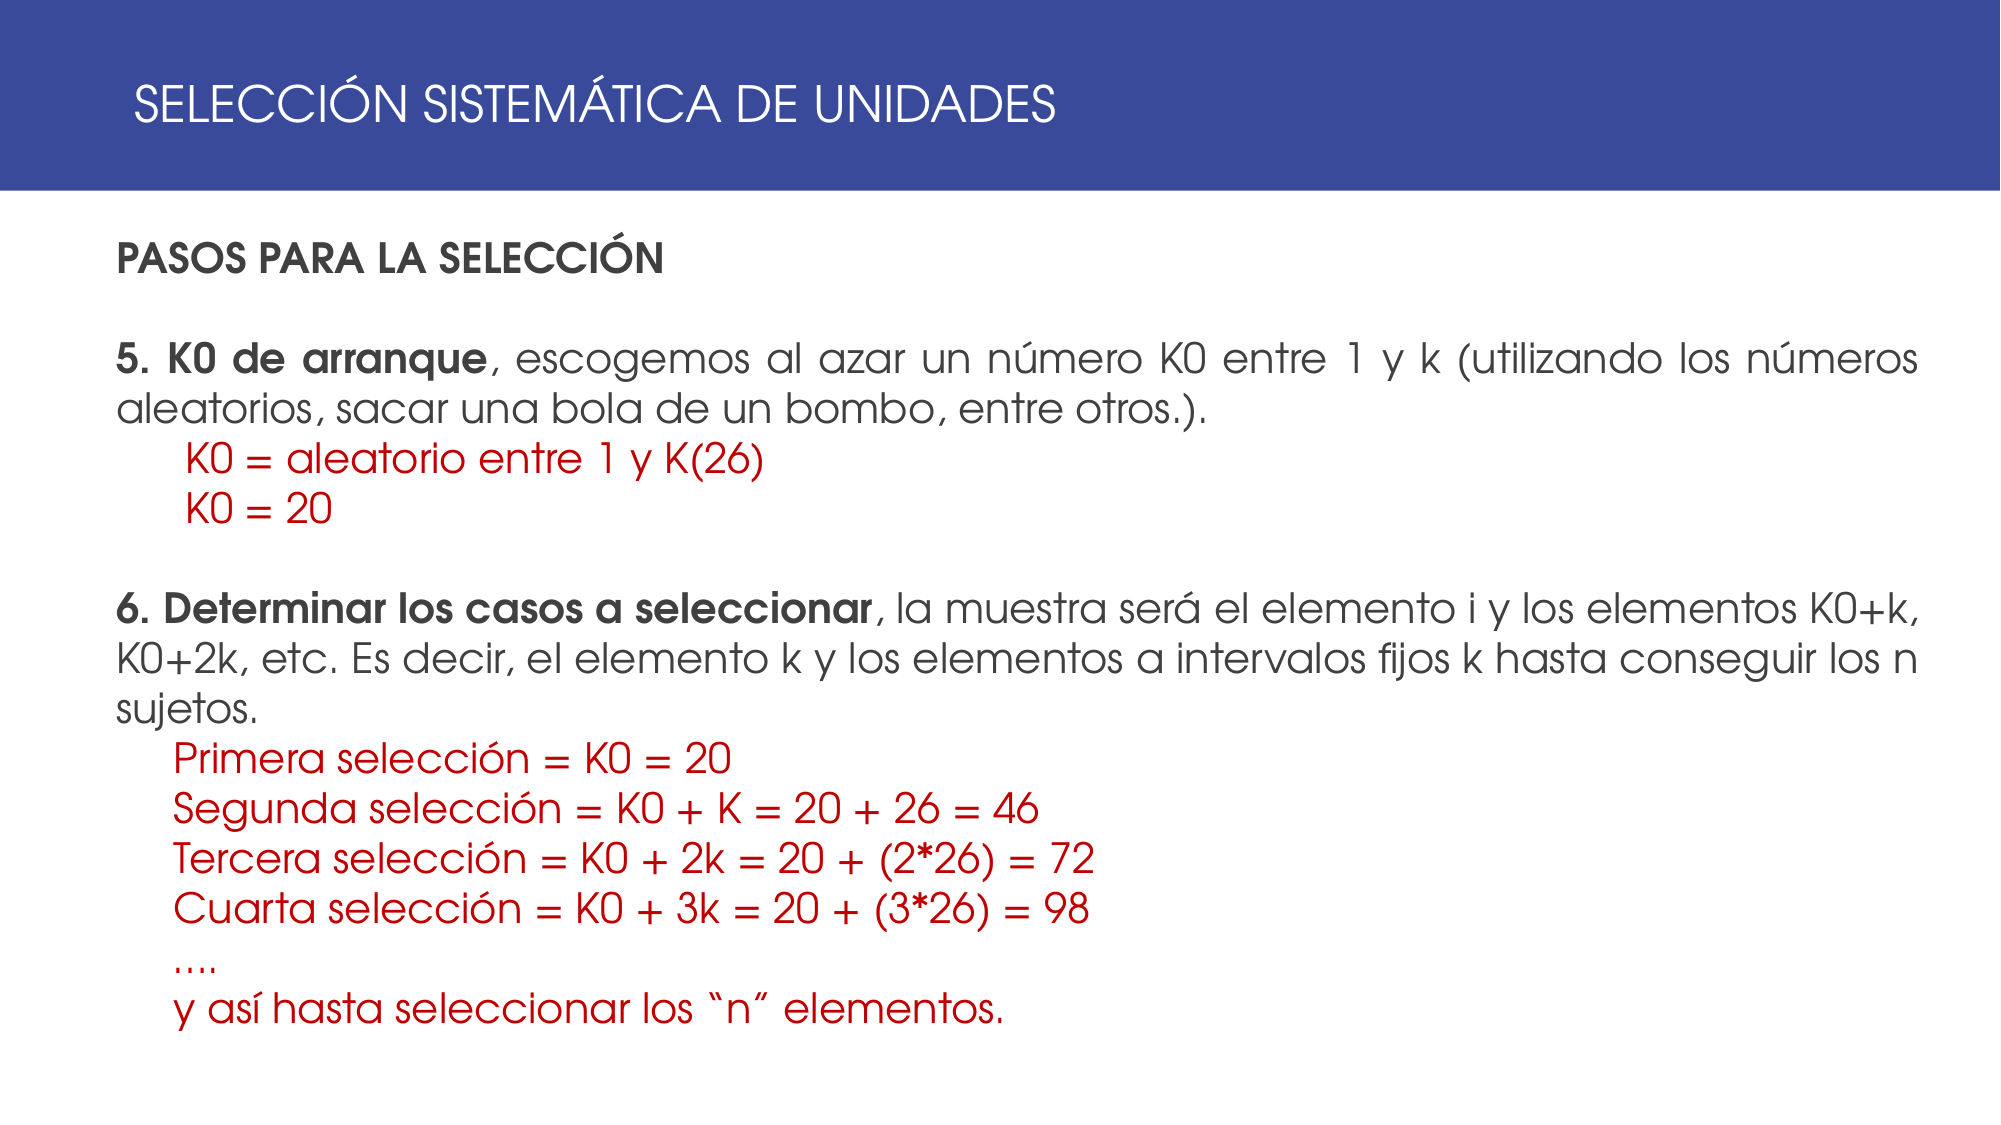

SELECCIÓN SISTEMÁTICA DE UNIDADES
PASOS PARA LA SELECCIÓN

5. K0 de arranque, escogemos al azar un número K0 entre 1 y k (utilizando los números aleatorios, sacar una bola de un bombo, entre otros.).
      K0 = aleatorio entre 1 y K(26)
      K0 = 20

6. Determinar los casos a seleccionar, la muestra será el elemento i y los elementos K0+k, K0+2k, etc. Es decir, el elemento k y los elementos a intervalos fijos k hasta conseguir los n sujetos.
     Primera selección = K0 = 20
     Segunda selección = K0 + K = 20 + 26 = 46
     Tercera selección = K0 + 2k = 20 + (2*26) = 72
     Cuarta selección = K0 + 3k = 20 + (3*26) = 98
     ….
     y así hasta seleccionar los “n” elementos.